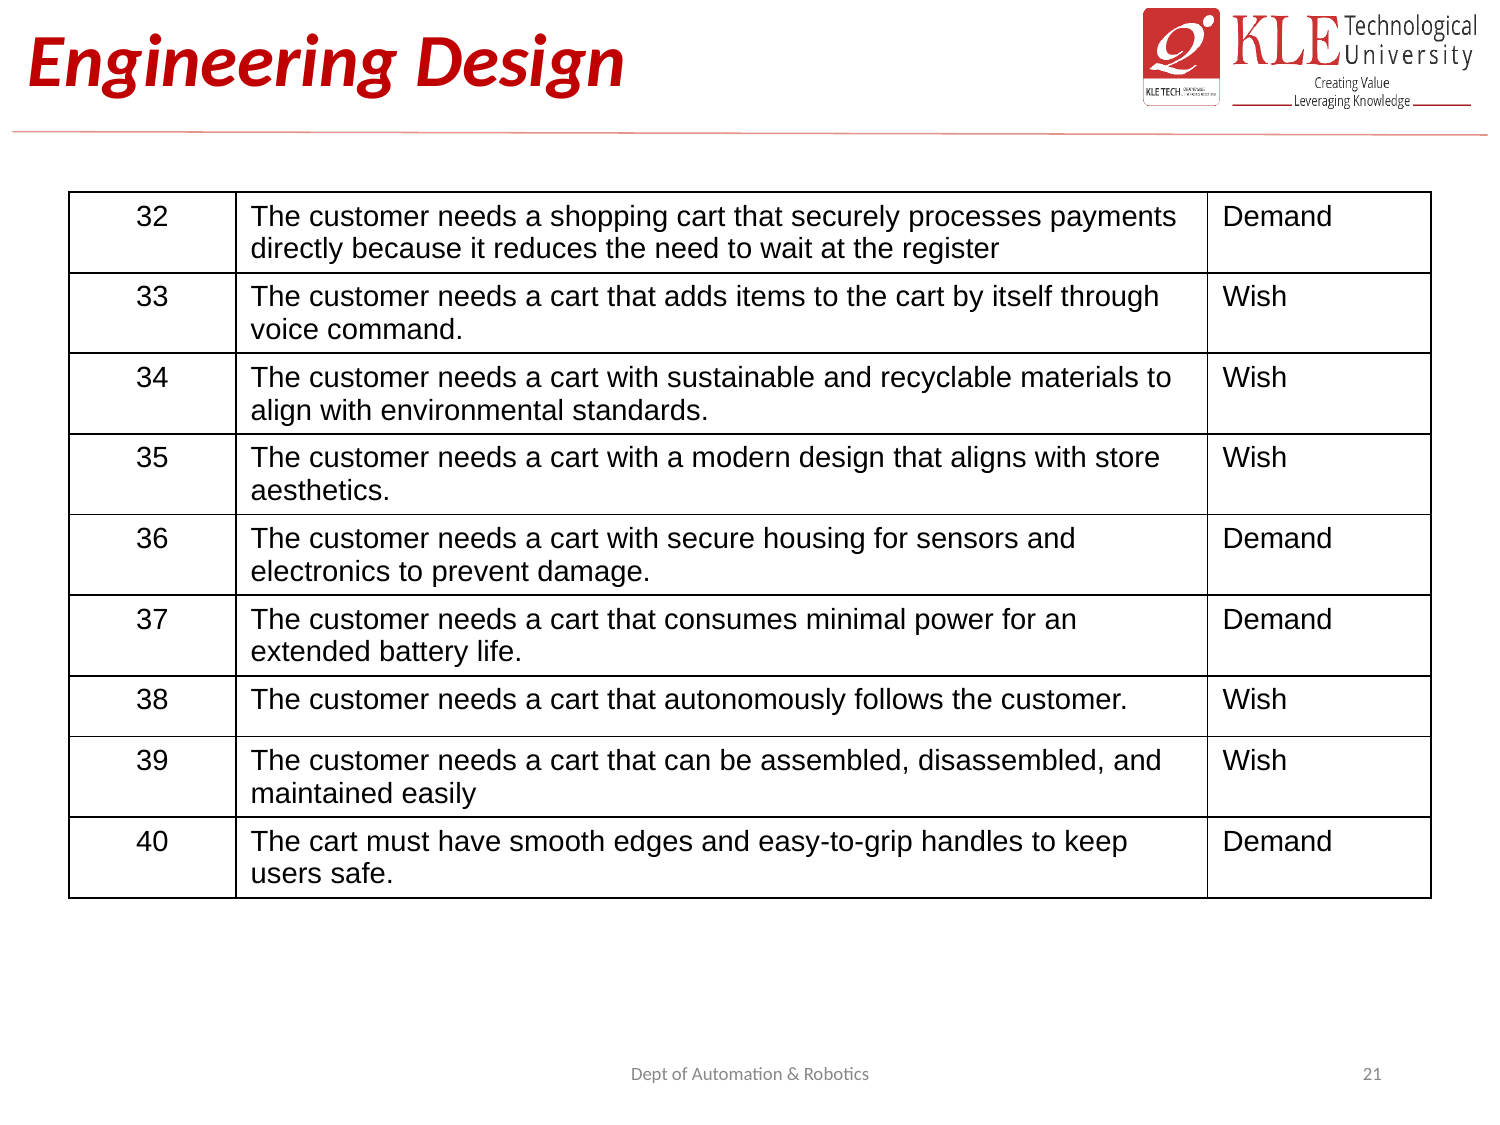

# Engineering Design
| 32 | The customer needs a shopping cart that securely processes payments directly because it reduces the need to wait at the register | Demand |
| --- | --- | --- |
| 33 | The customer needs a cart that adds items to the cart by itself through voice command. | Wish |
| 34 | The customer needs a cart with sustainable and recyclable materials to align with environmental standards. | Wish |
| 35 | The customer needs a cart with a modern design that aligns with store aesthetics. | Wish |
| 36 | The customer needs a cart with secure housing for sensors and electronics to prevent damage. | Demand |
| 37 | The customer needs a cart that consumes minimal power for an extended battery life. | Demand |
| 38 | The customer needs a cart that autonomously follows the customer. | Wish |
| 39 | The customer needs a cart that can be assembled, disassembled, and maintained easily | Wish |
| 40 | The cart must have smooth edges and easy-to-grip handles to keep users safe. | Demand |
Dept of Automation & Robotics
21